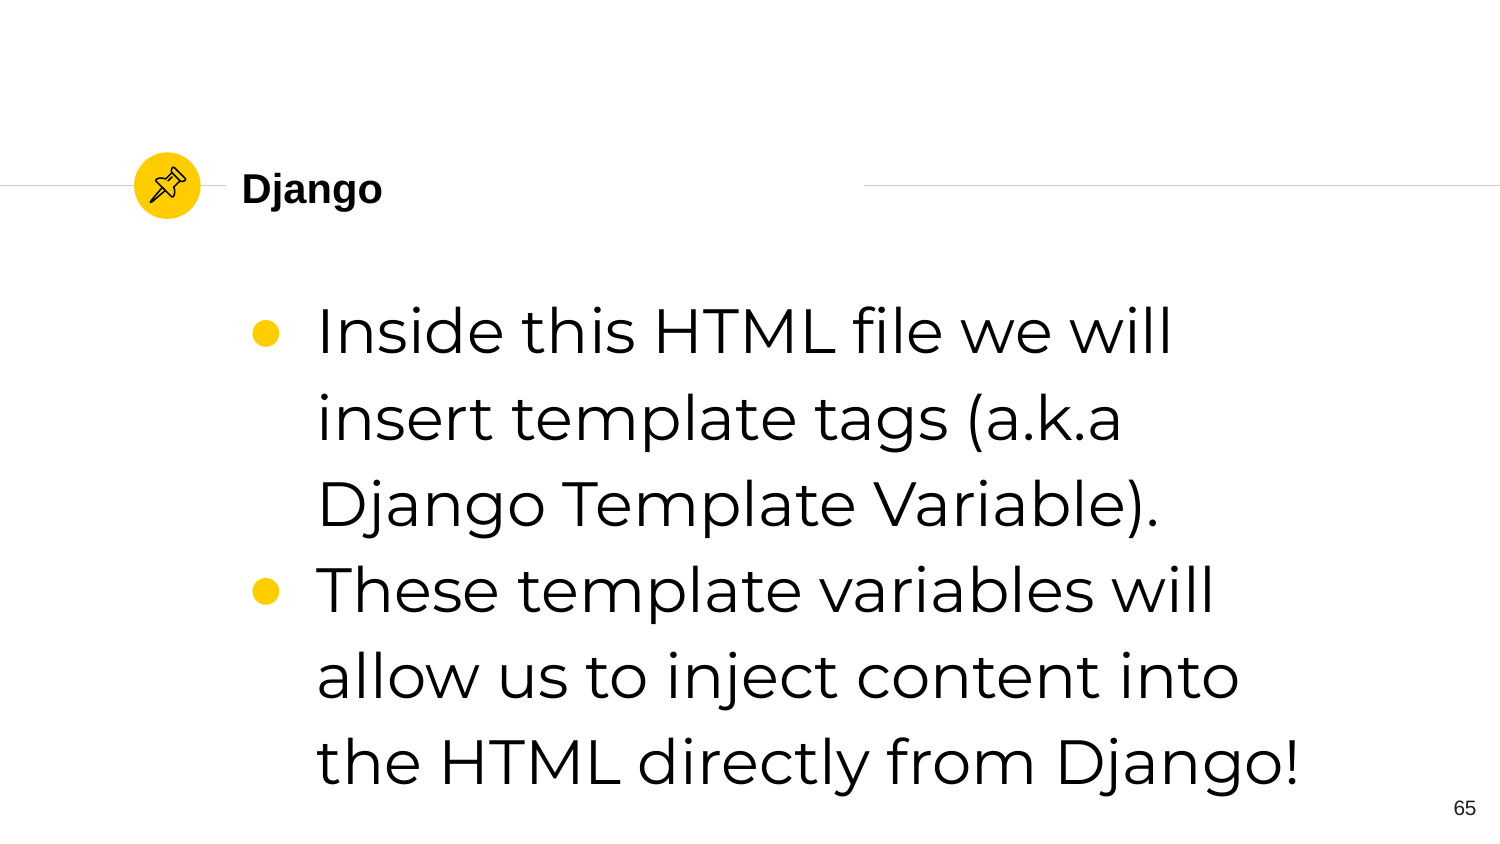

# Django

Inside this HTML file we will insert template tags (a.k.a Django Template Variable).
These template variables will allow us to inject content into the HTML directly from Django!
65